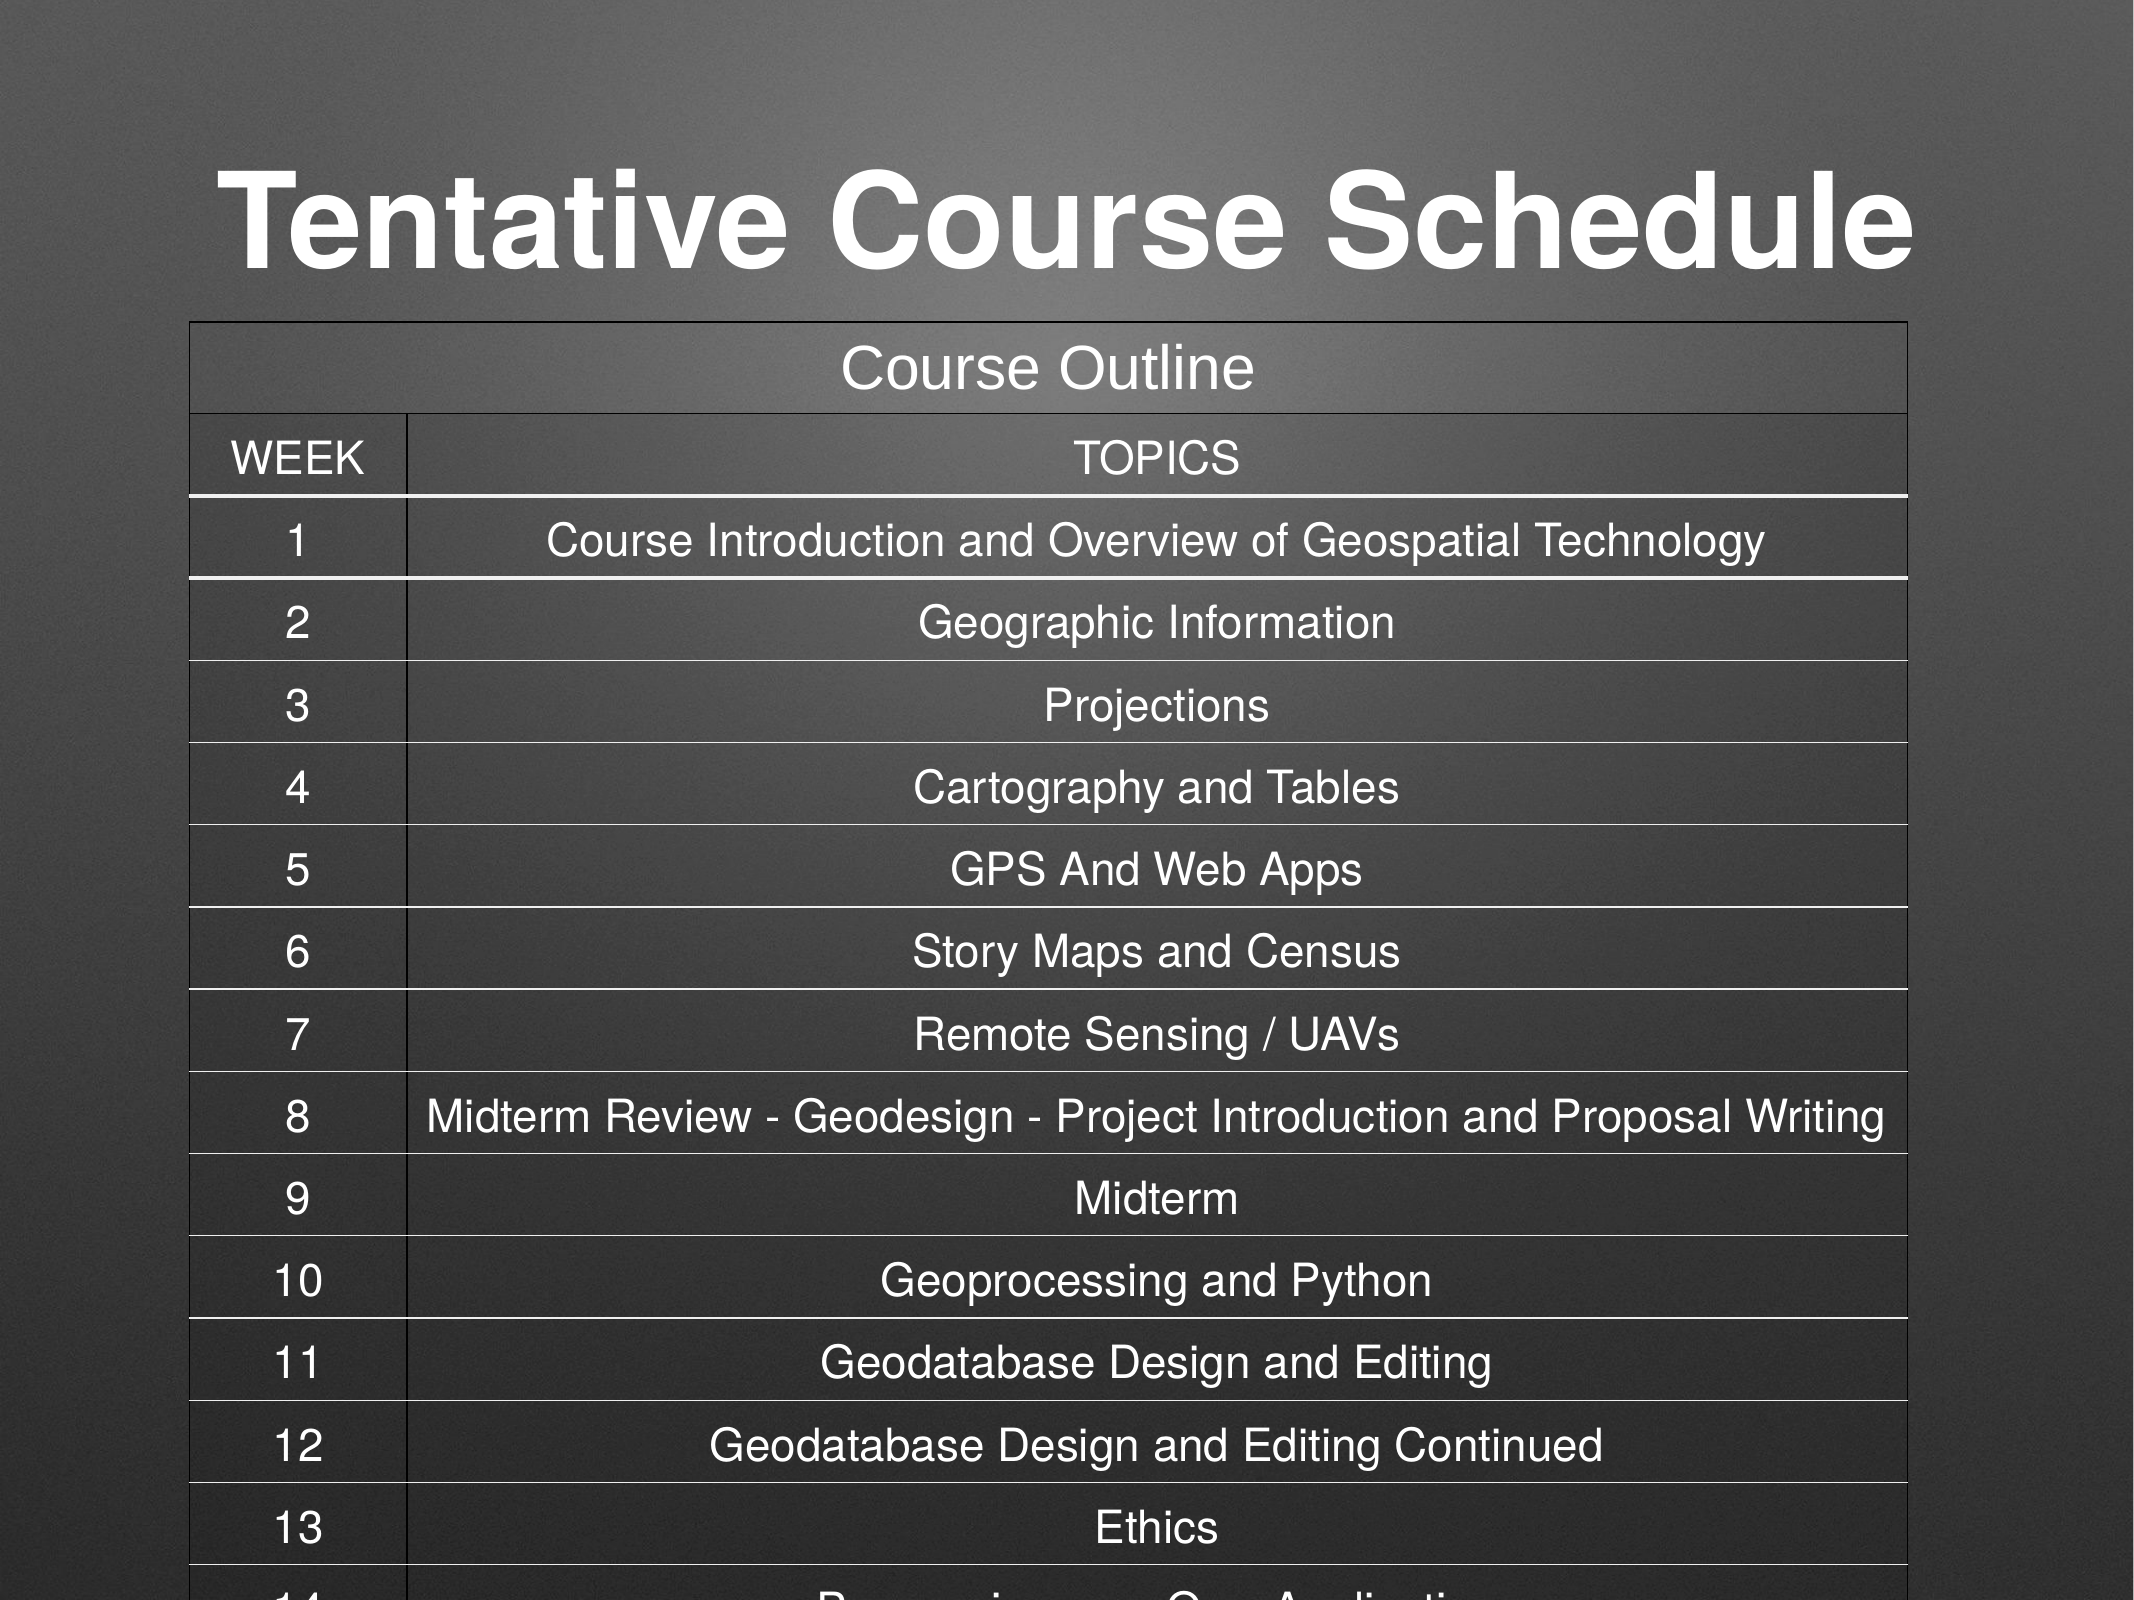

# Tentative Course Schedule
| Course Outline |  |
| --- | --- |
| WEEK | TOPICS |
| 1 | Course Introduction and Overview of Geospatial Technology |
| 2 | Geographic Information |
| 3 | Projections |
| 4 | Cartography and Tables |
| 5 | GPS And Web Apps |
| 6 | Story Maps and Census |
| 7 | Remote Sensing / UAVs |
| 8 | Midterm Review - Geodesign - Project Introduction and Proposal Writing |
| 9 | Midterm |
| 10 | Geoprocessing and Python |
| 11 | Geodatabase Design and Editing |
| 12 | Geodatabase Design and Editing Continued |
| 13 | Ethics |
| 14 | Programing your Own Application |
| 15-End | Final Projects |